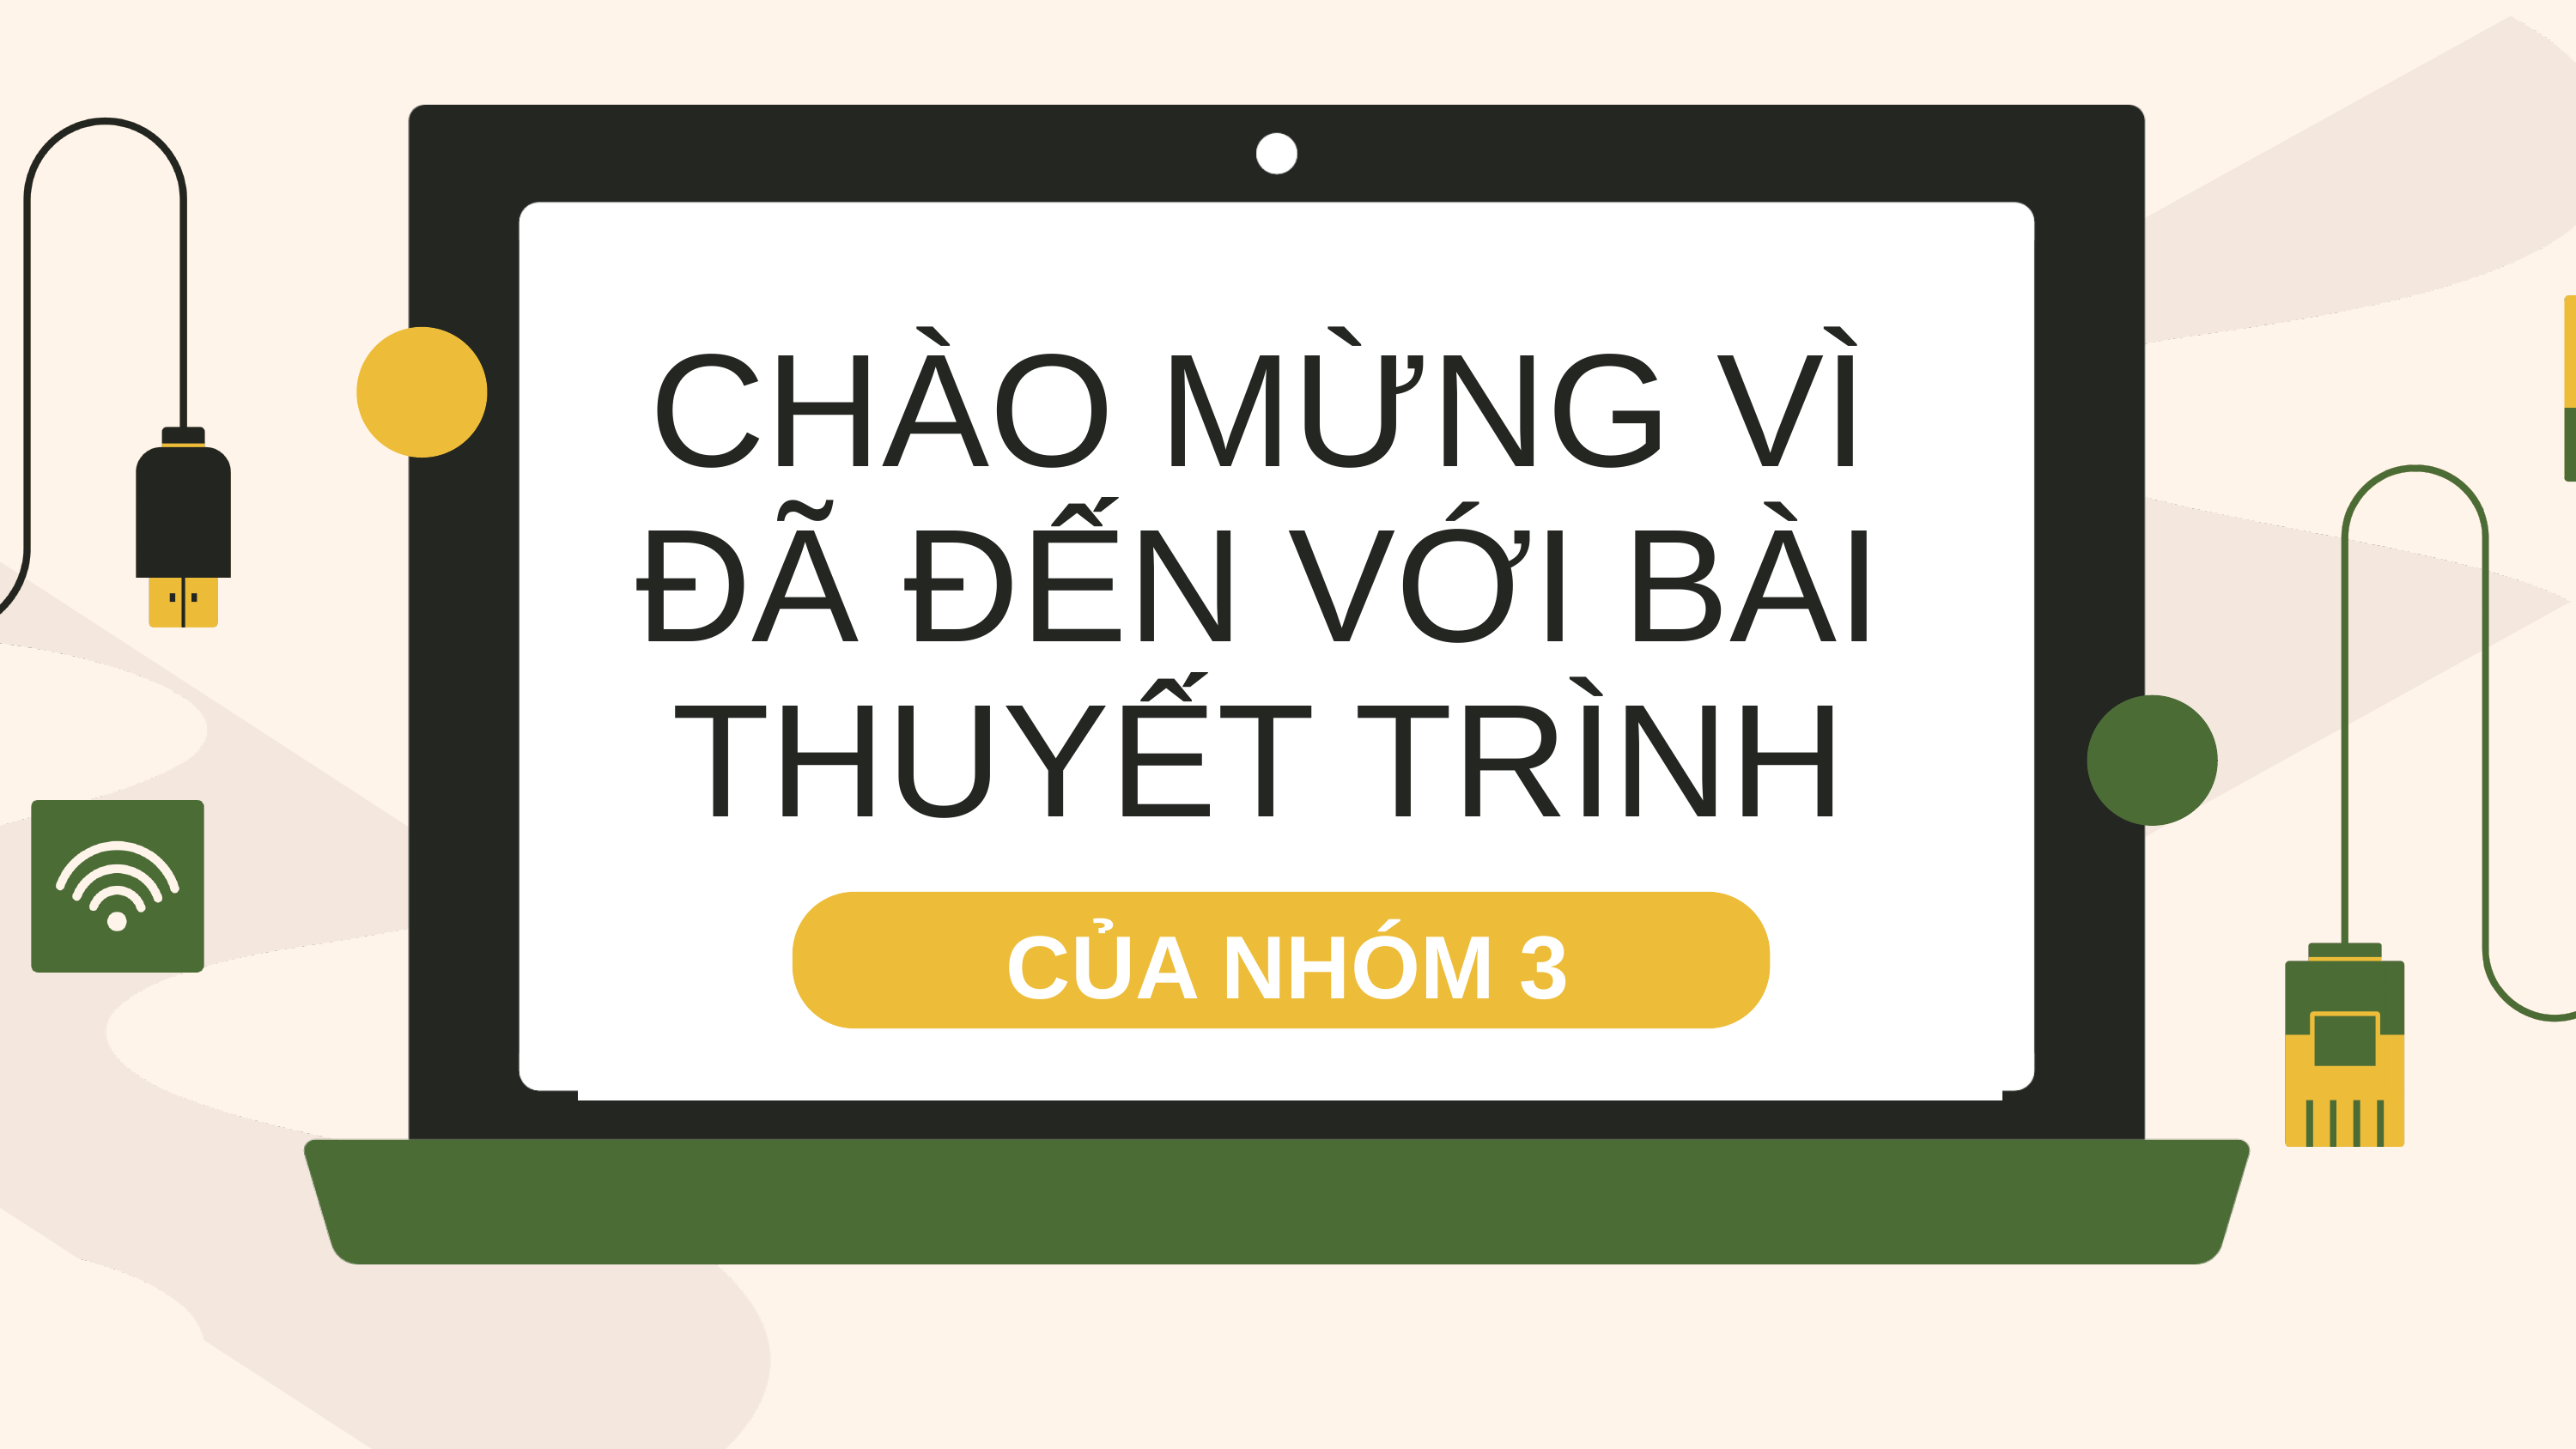

CHÀO MỪNG VÌ ĐÃ ĐẾN VỚI BÀI THUYẾT TRÌNH

CỦA NHÓM 3